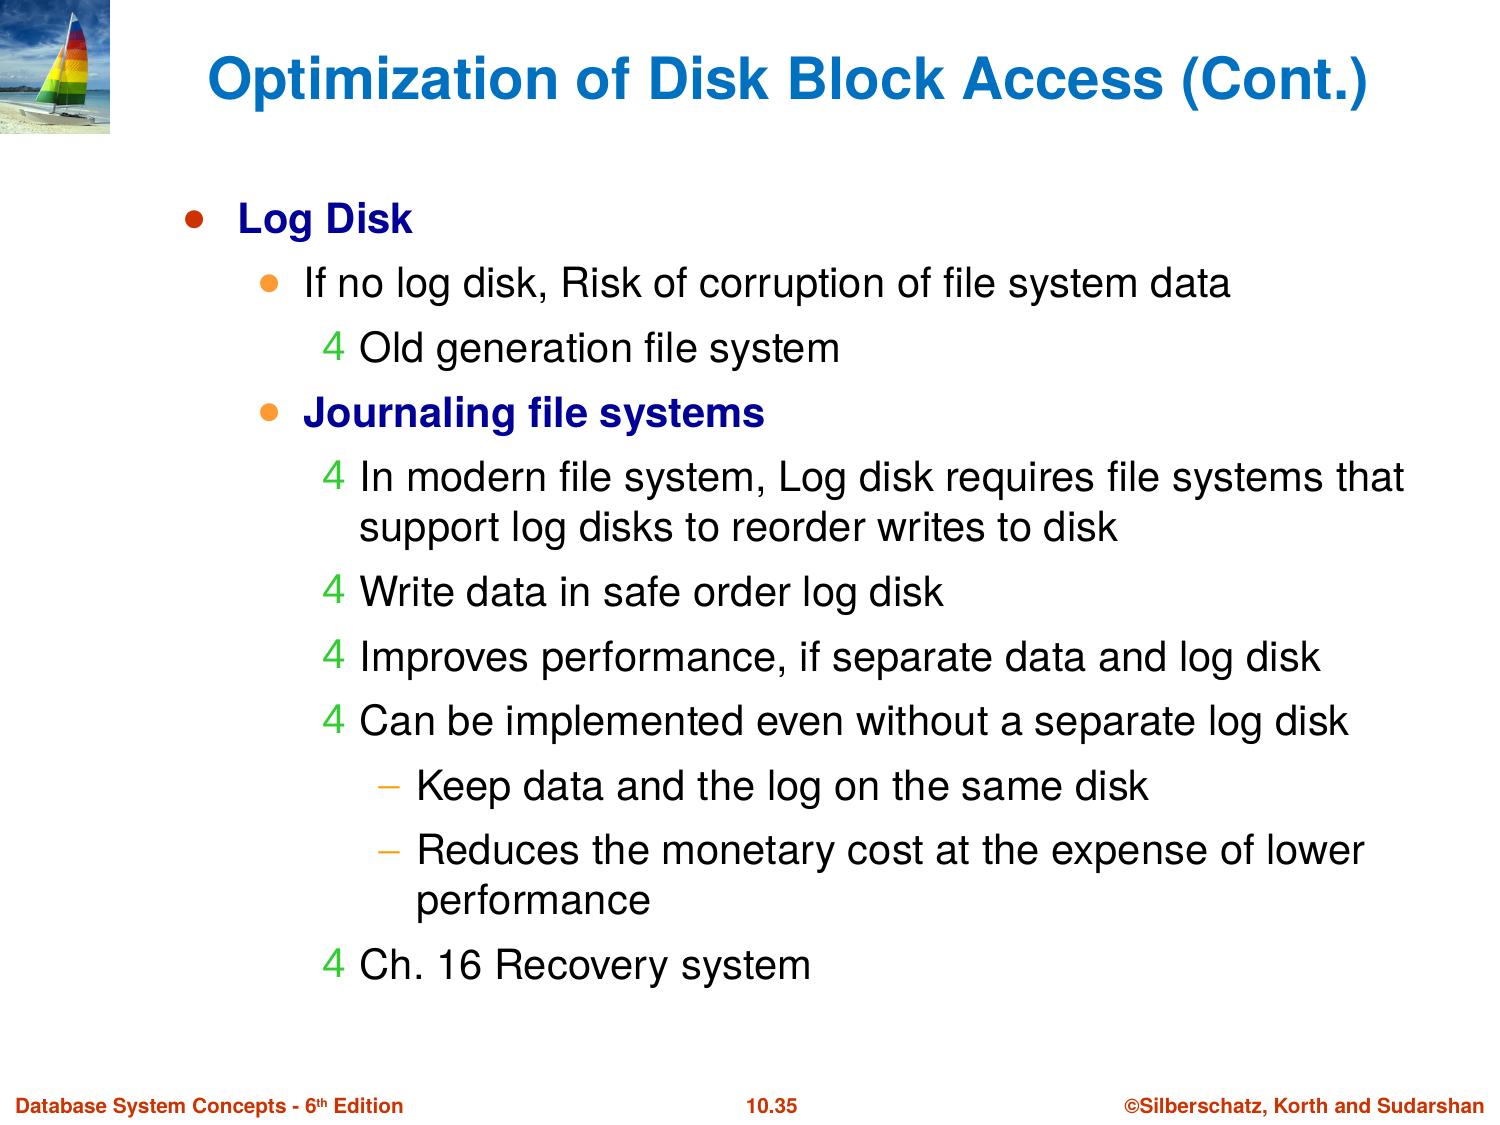

# Optimization of Disk Block Access (Cont.)
Log Disk
If no log disk, Risk of corruption of file system data
Old generation file system
Journaling file systems
In modern file system, Log disk requires file systems that support log disks to reorder writes to disk
Write data in safe order log disk
Improves performance, if separate data and log disk
Can be implemented even without a separate log disk
Keep data and the log on the same disk
Reduces the monetary cost at the expense of lower performance
Ch. 16 Recovery system